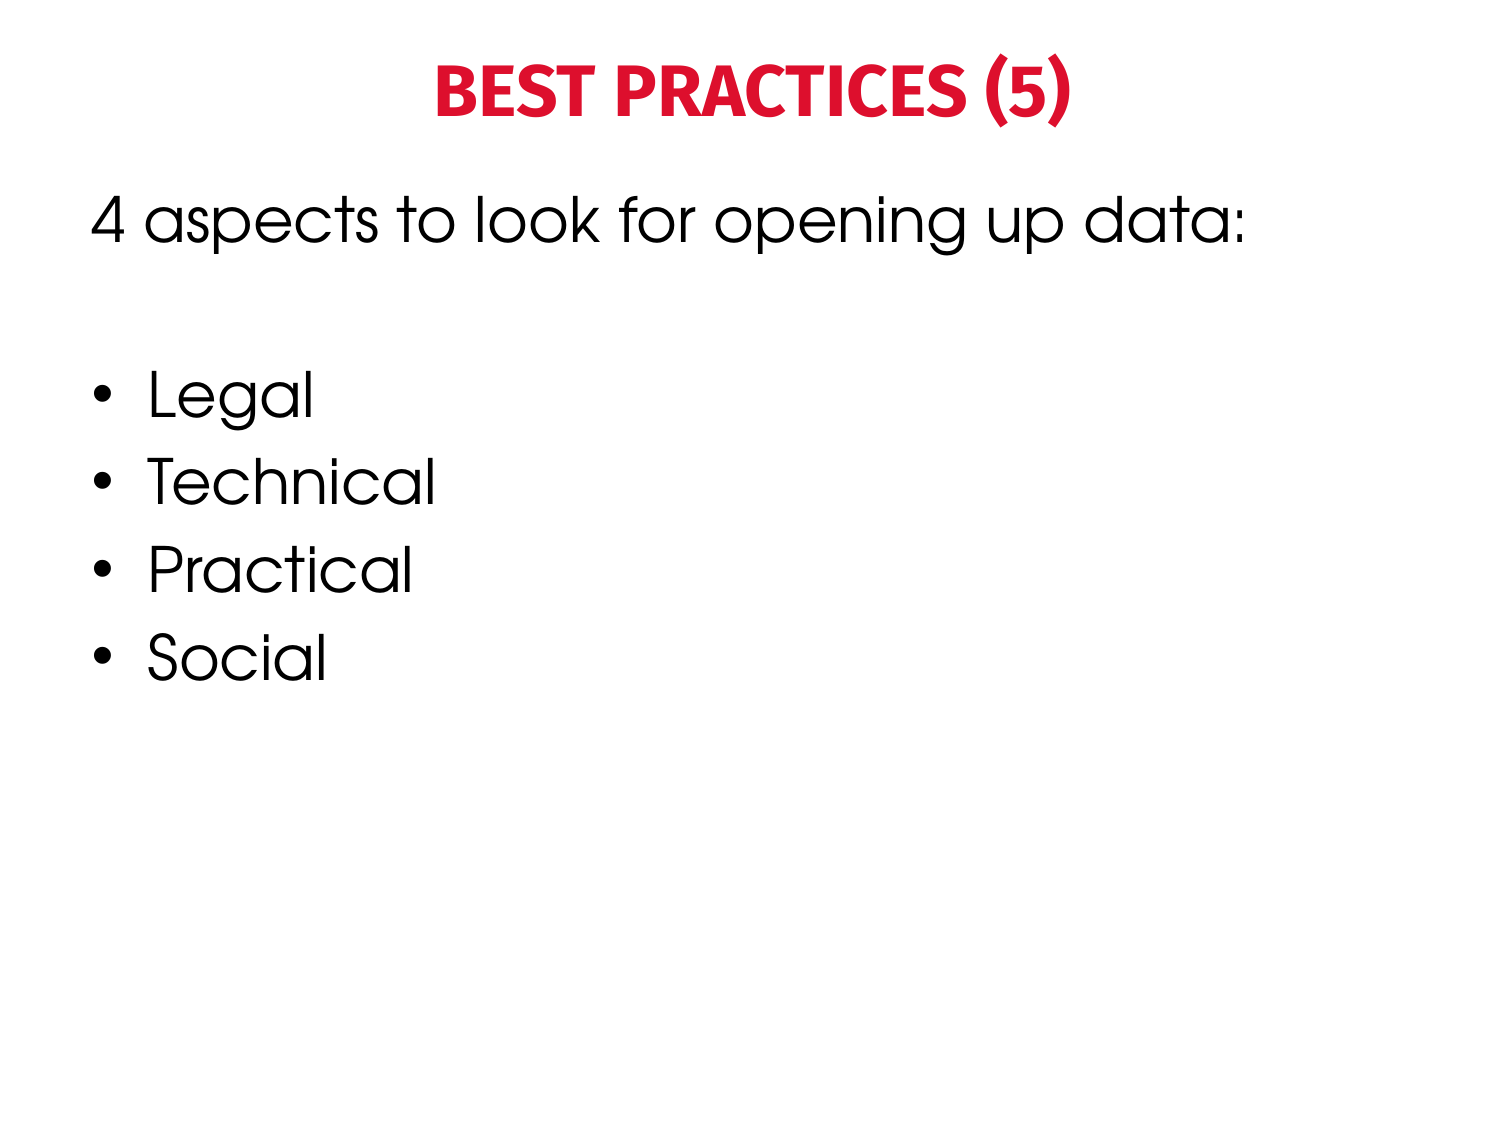

# BEST PRACTICES (5)
4 aspects to look for opening up data:

Legal
Technical
Practical
Social